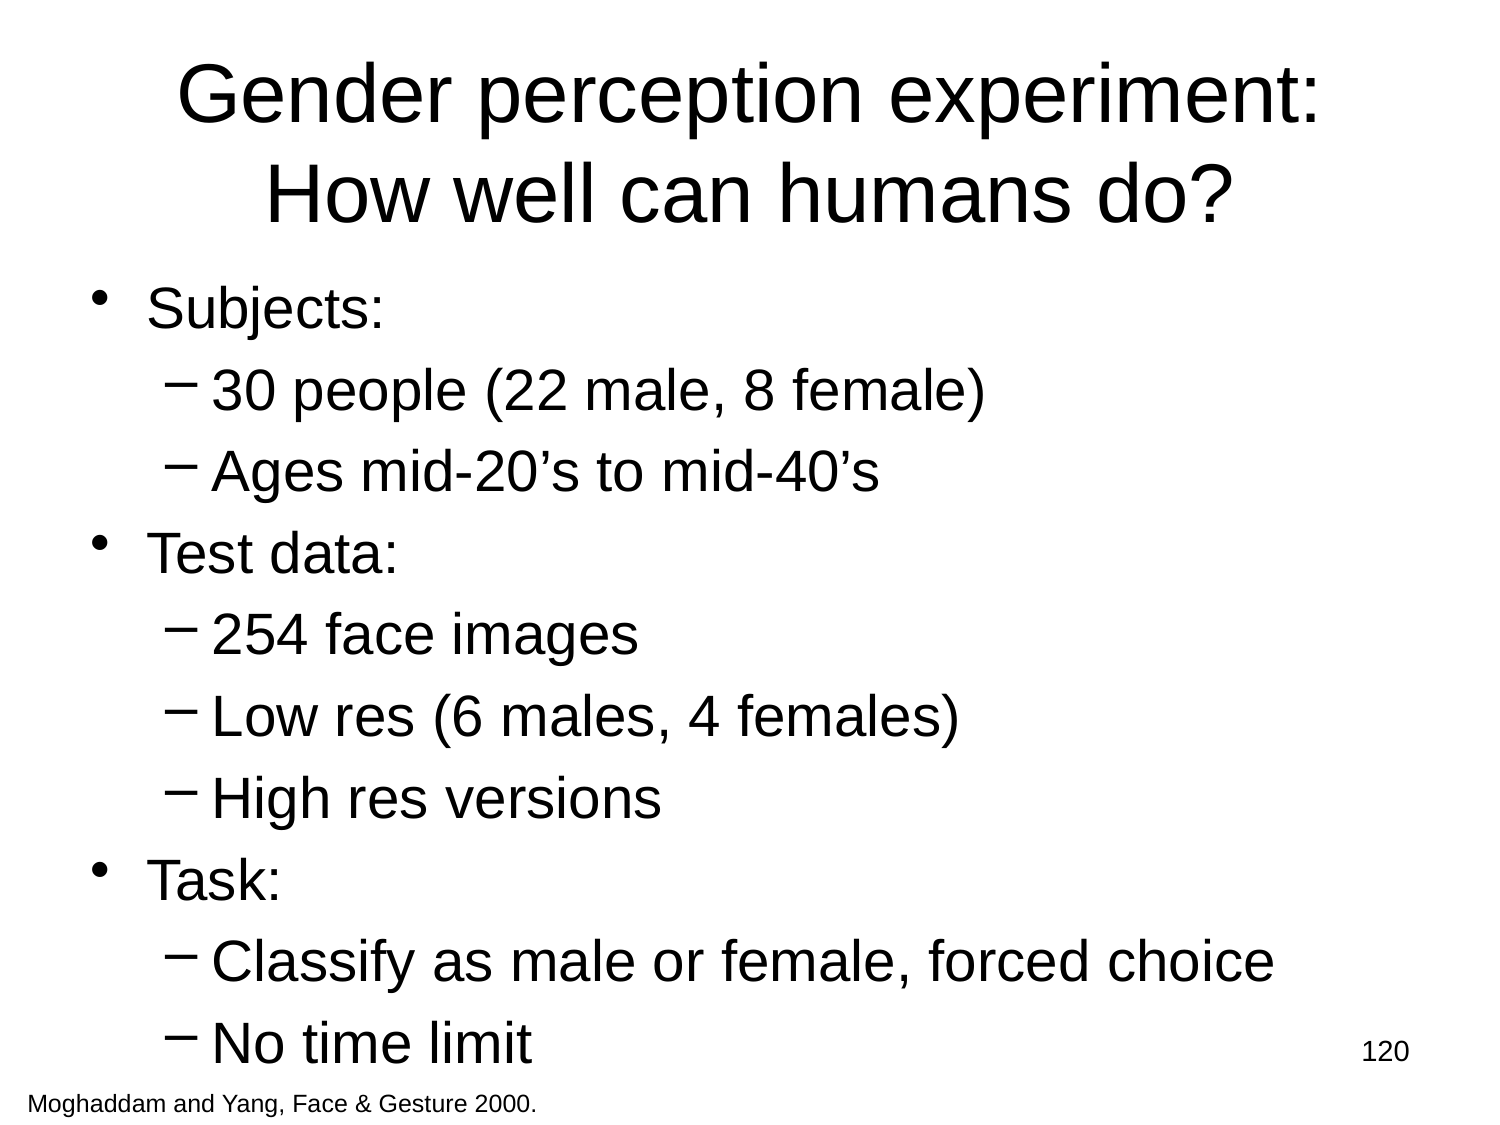

# Gender perception experiment: How well can humans do?
Subjects:
30 people (22 male, 8 female)
Ages mid-20’s to mid-40’s
Test data:
254 face images
Low res (6 males, 4 females)
High res versions
Task:
Classify as male or female, forced choice
No time limit

120
Moghaddam and Yang, Face & Gesture 2000.